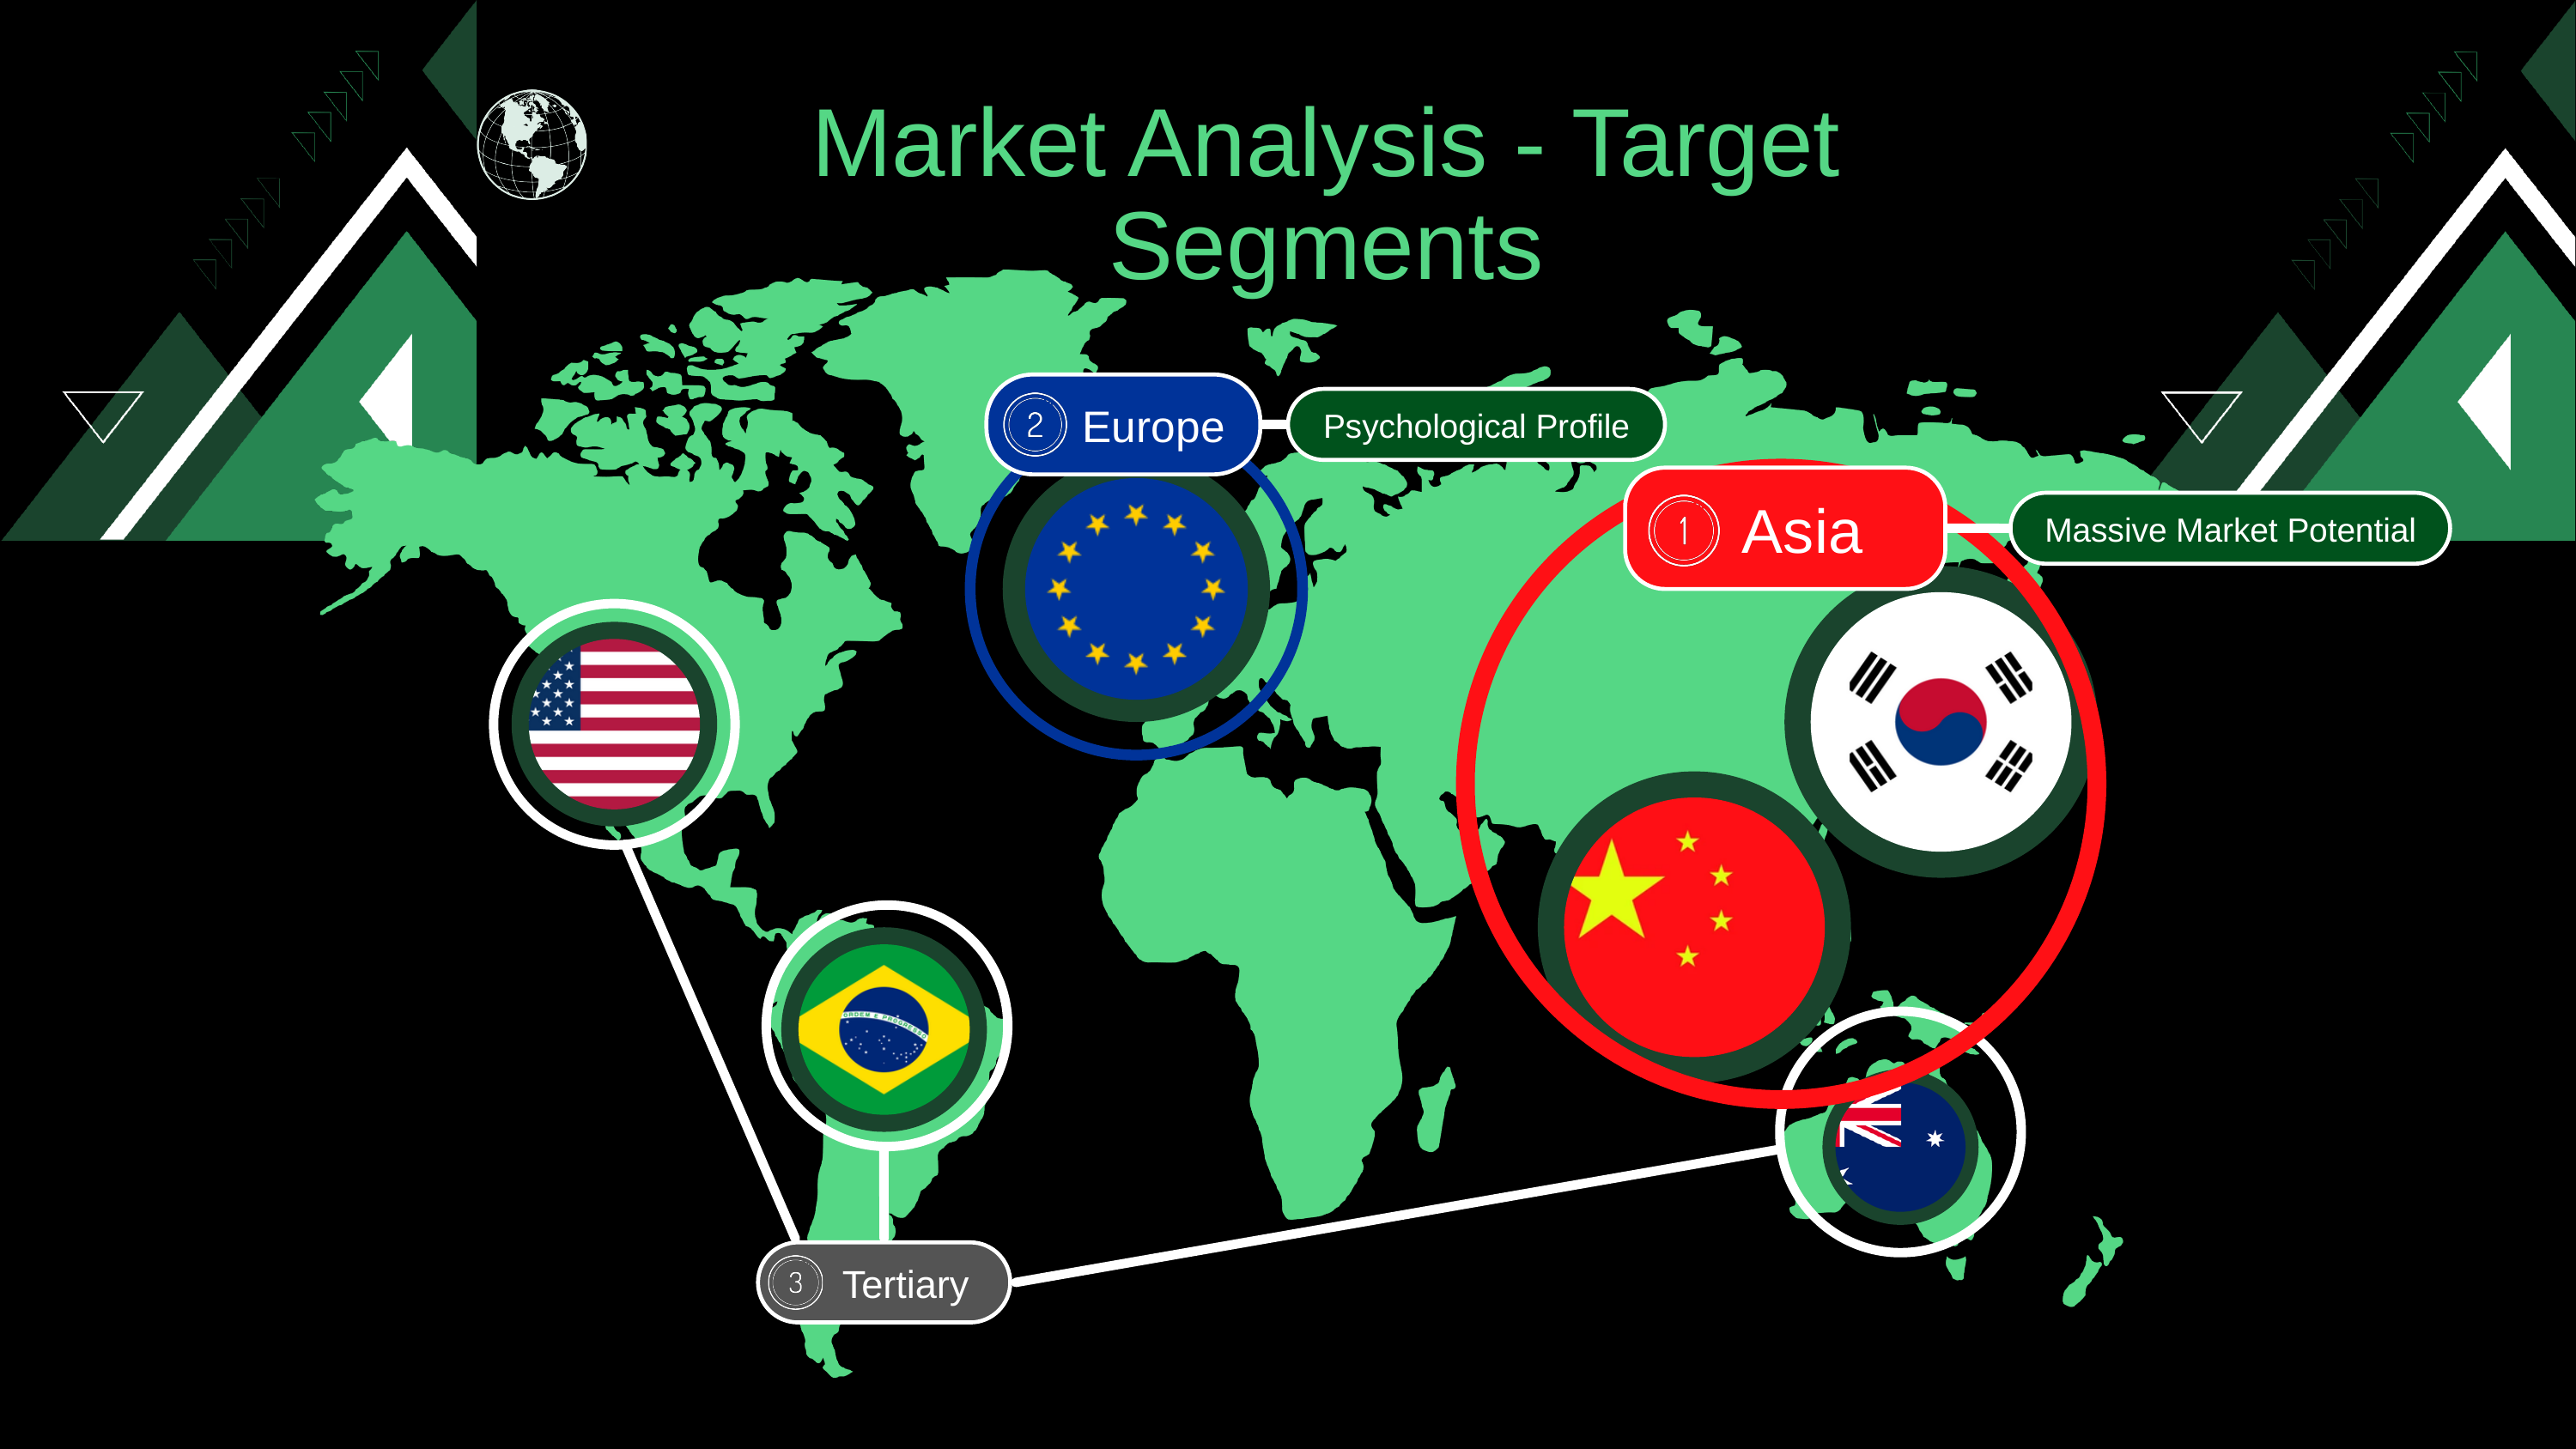

Market Analysis - Target Segments

     Europe

Psychological Profile

  Asia

Massive Market Potential

    Tertiary